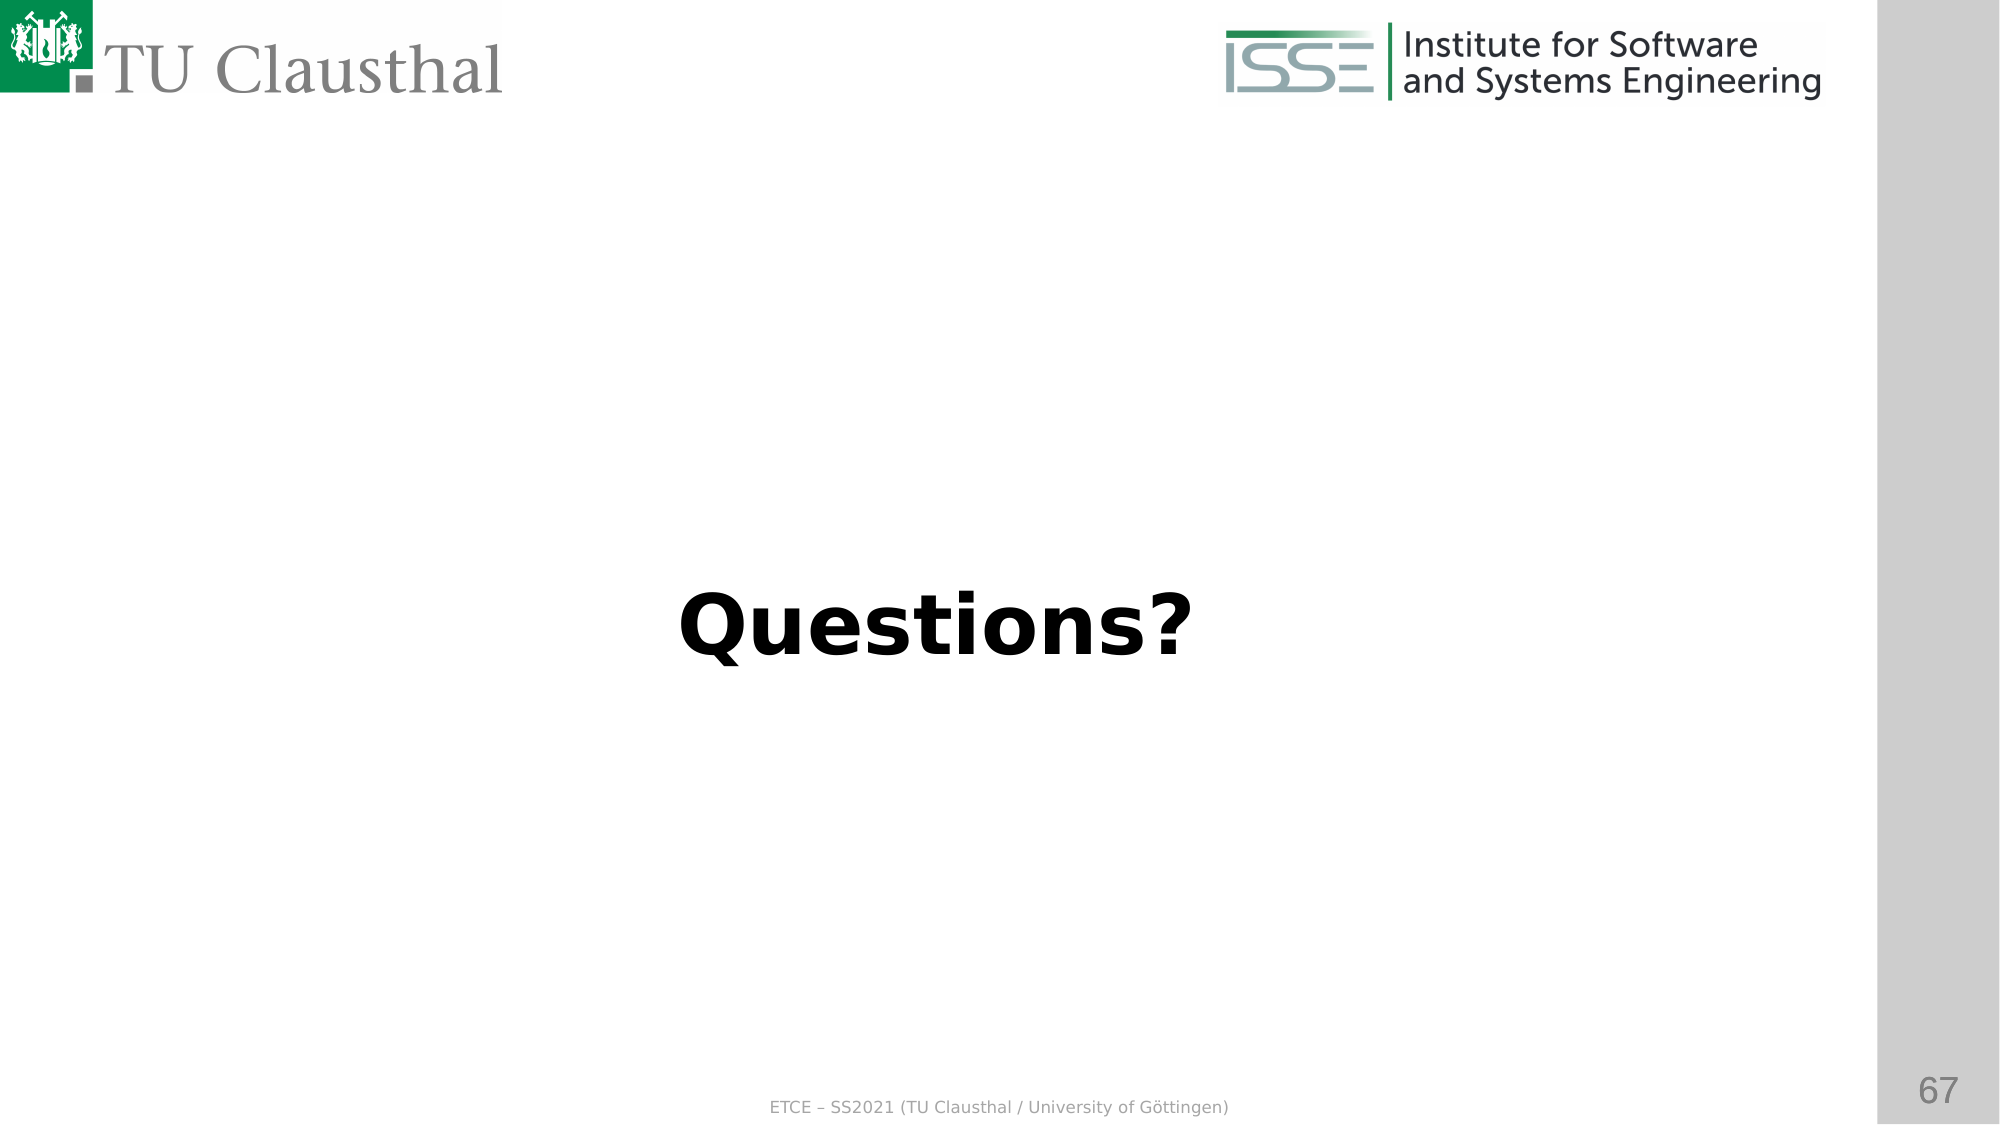

Questions?
ETCE – SS2021 (TU Clausthal / University of Göttingen)